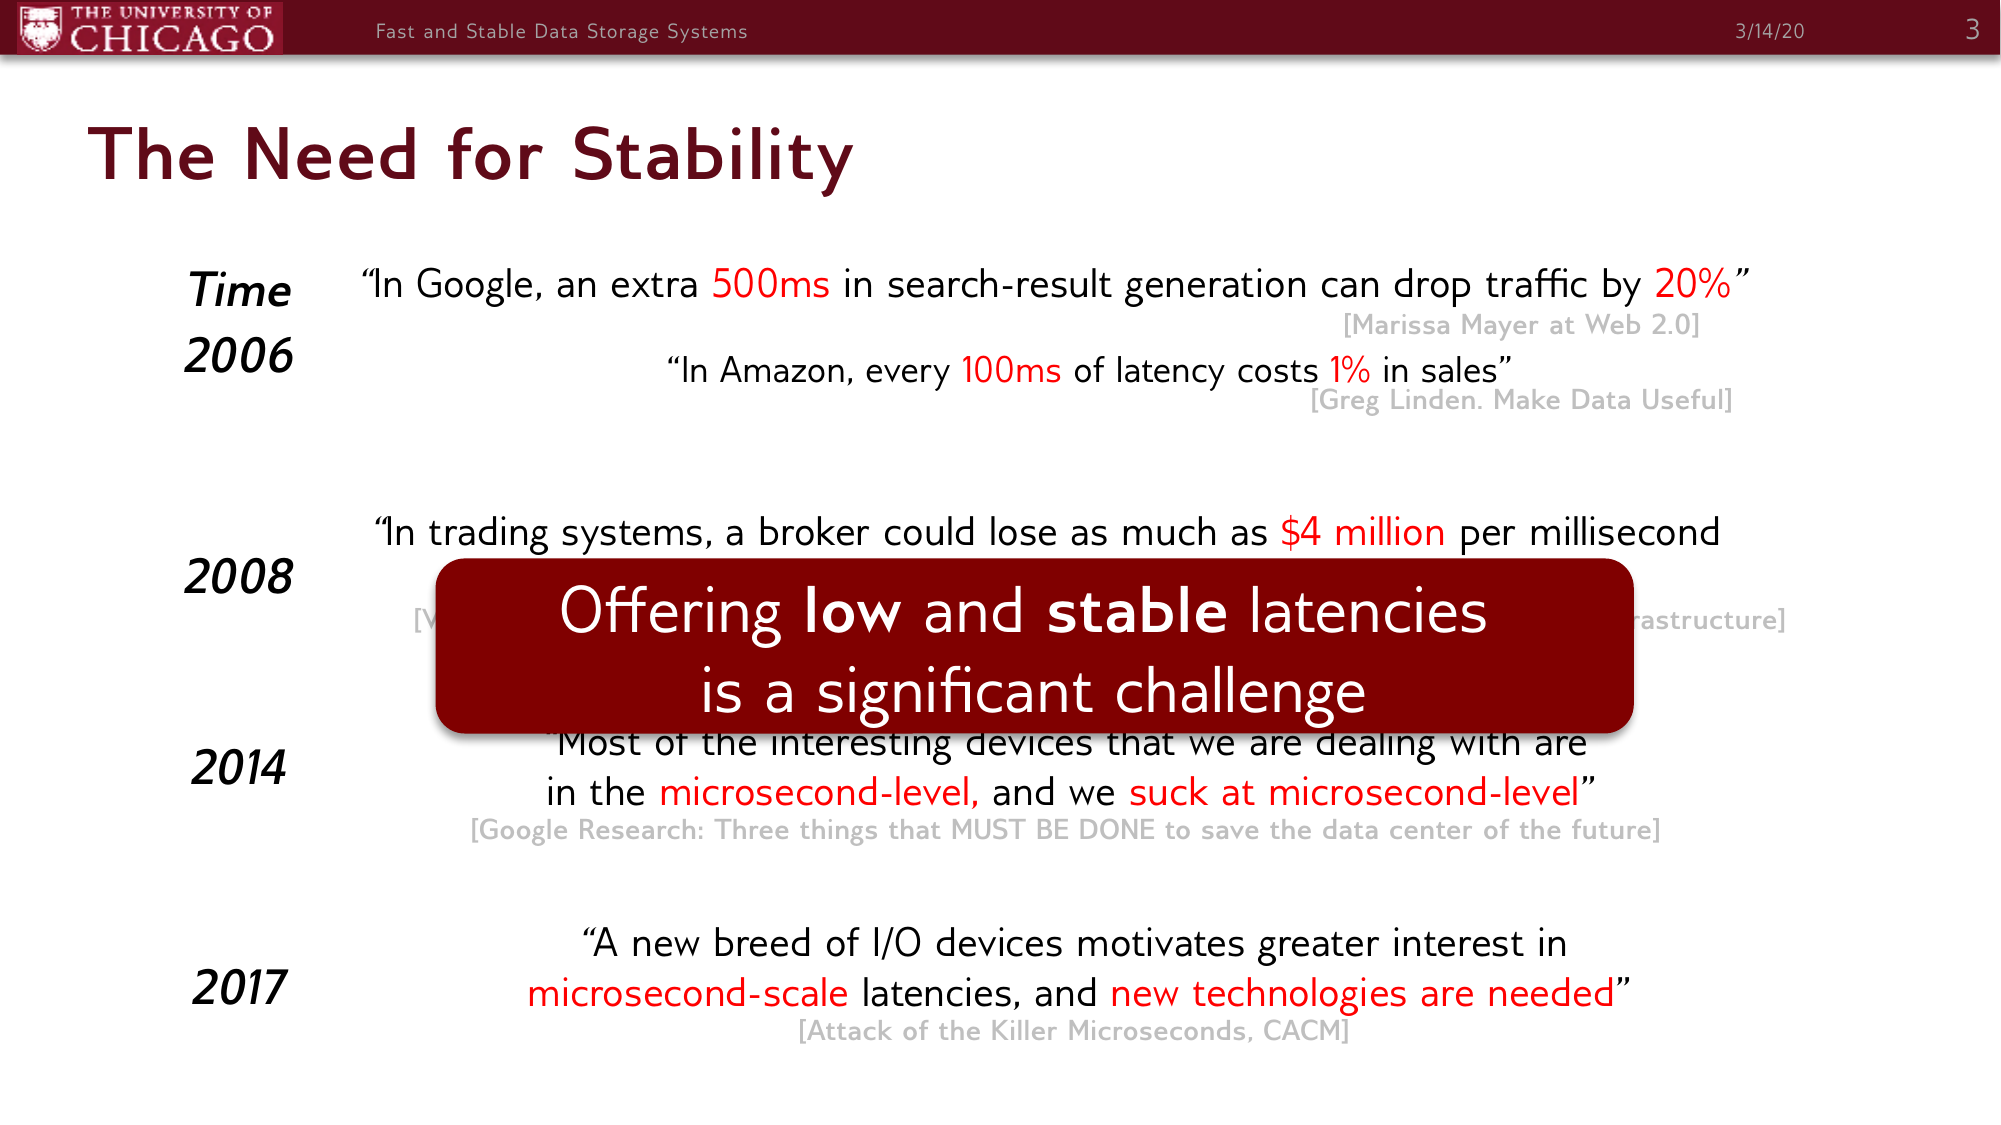

3
Fast and Stable Data Storage Systems
3/14/20
# The Need for Stability
“In Google, an extra 500ms in search-result generation can drop traffic by 20%”
[Marissa Mayer at Web 2.0]
Time
2006
“In Amazon, every 100ms of latency costs 1% in sales”
[Greg Linden. Make Data Useful]
“In trading systems, a broker could lose as much as $4 million per millisecond
if its platform is 5ms behind the competition”
[Viraf (Willy) Reporter. The Value of a Millisecond: Finding the Optimal Speed of a Trading Infrastructure]
2008
Offering low and stable latencies
is a significant challenge
“Most of the interesting devices that we are dealing with are
in the microsecond-level, and we suck at microsecond-level”
[Google Research: Three things that MUST BE DONE to save the data center of the future]
2014
“A new breed of I/O devices motivates greater interest in
microsecond-scale latencies, and new technologies are needed”
[Attack of the Killer Microseconds, CACM]
2017